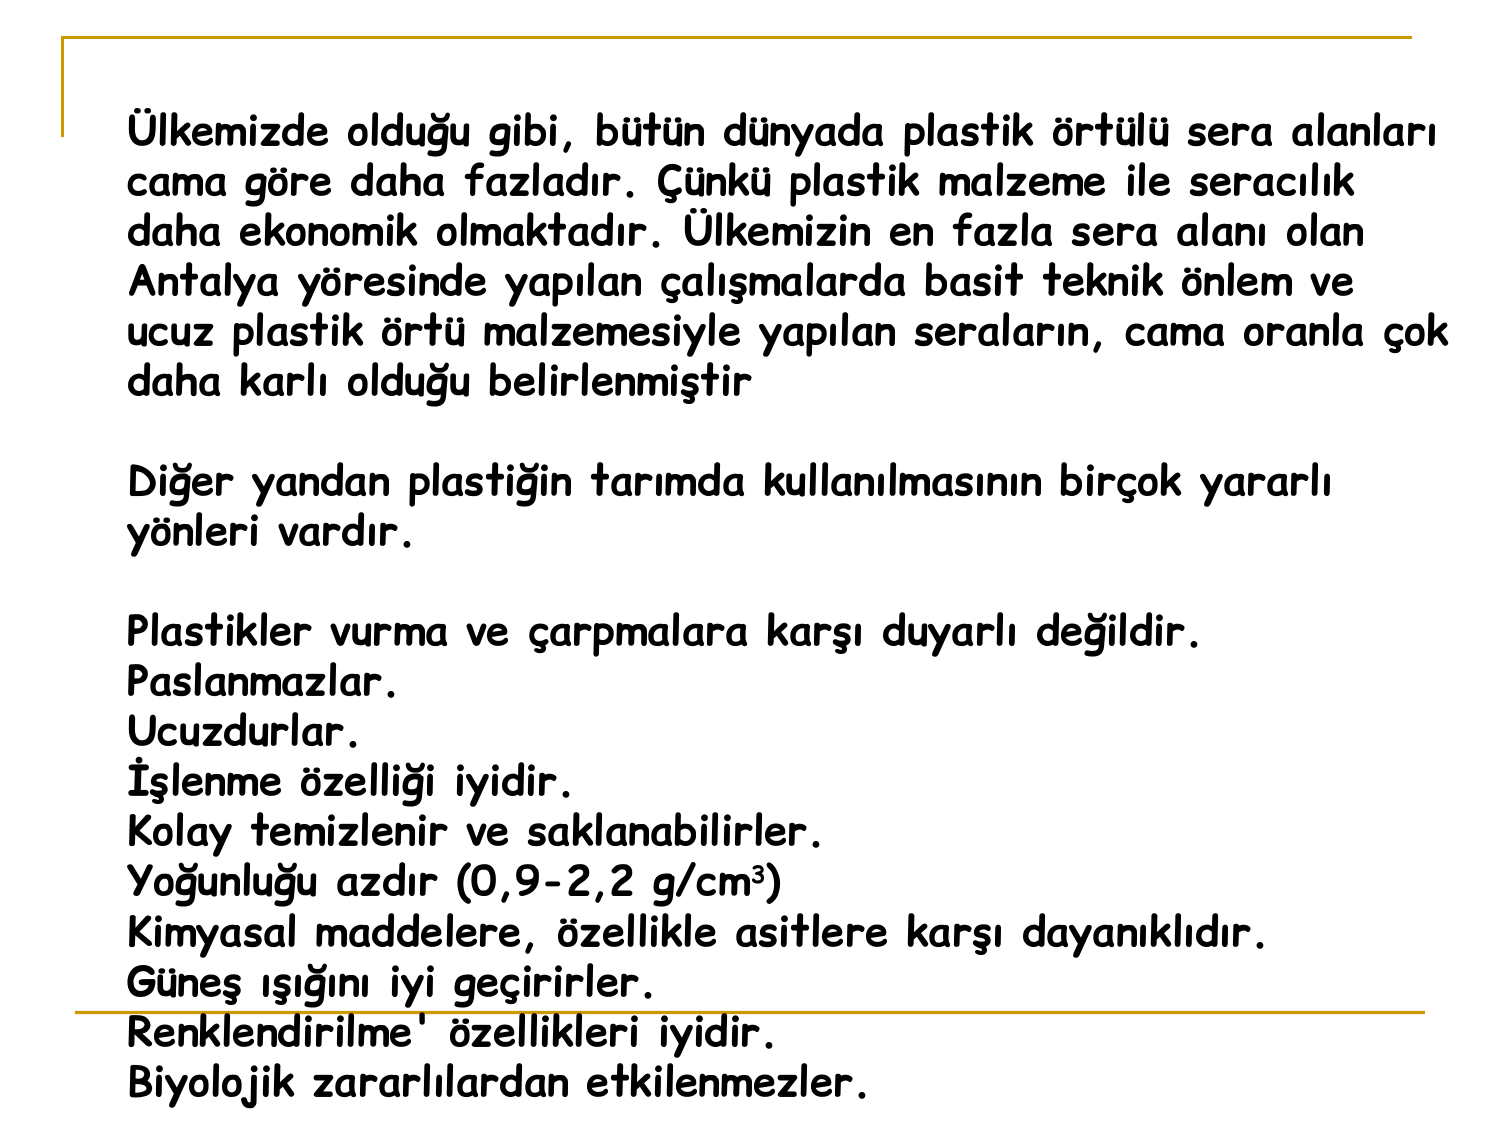

Ülkemizde olduğu gibi, bütün dünyada plastik örtülü sera alanları cama göre daha fazladır. Çünkü plastik malzeme ile seracılık daha ekonomik olmaktadır. Ülkemizin en fazla sera alanı olan Antalya yöresinde yapılan çalışmalarda basit teknik önlem ve ucuz plastik örtü malzemesiyle yapılan seraların, cama oranla çok daha karlı olduğu belirlenmiştir
Diğer yandan plastiğin tarımda kullanılmasının birçok yararlı yönleri vardır.
Plastikler vurma ve çarpmalara karşı duyarlı değildir.
Paslanmazlar.
Ucuzdurlar.
İşlenme özelliği iyidir.
Kolay temizlenir ve saklanabilirler.
Yoğunluğu azdır (0,9-2,2 g/cm3)
Kimyasal maddelere, özellikle asitlere karşı dayanıklıdır.
Güneş ışığını iyi geçirirler.
Renklendirilme' özellikleri iyidir.
Biyolojik zararlılardan etkilenmezler.